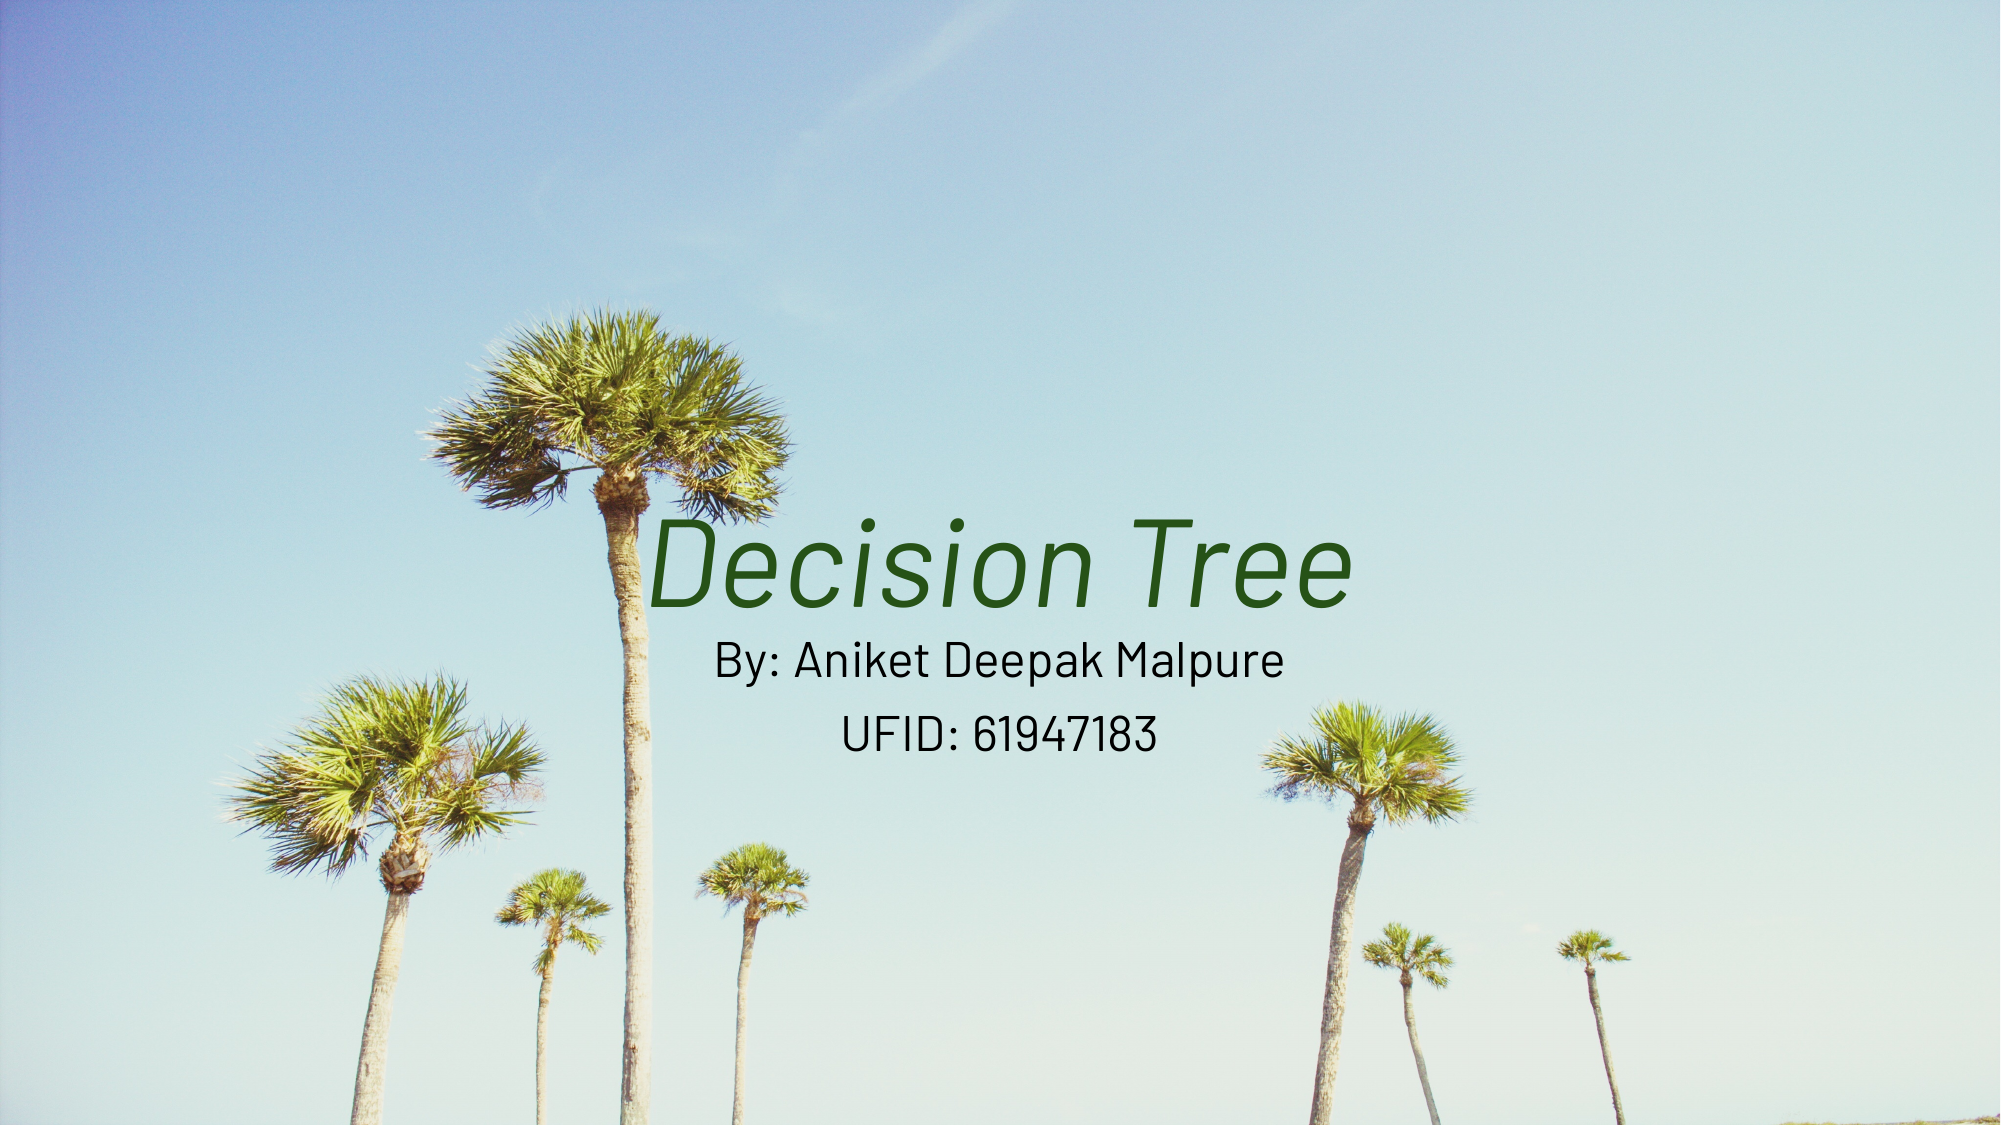

# Decision Tree
By: Aniket Deepak Malpure
UFID: 61947183